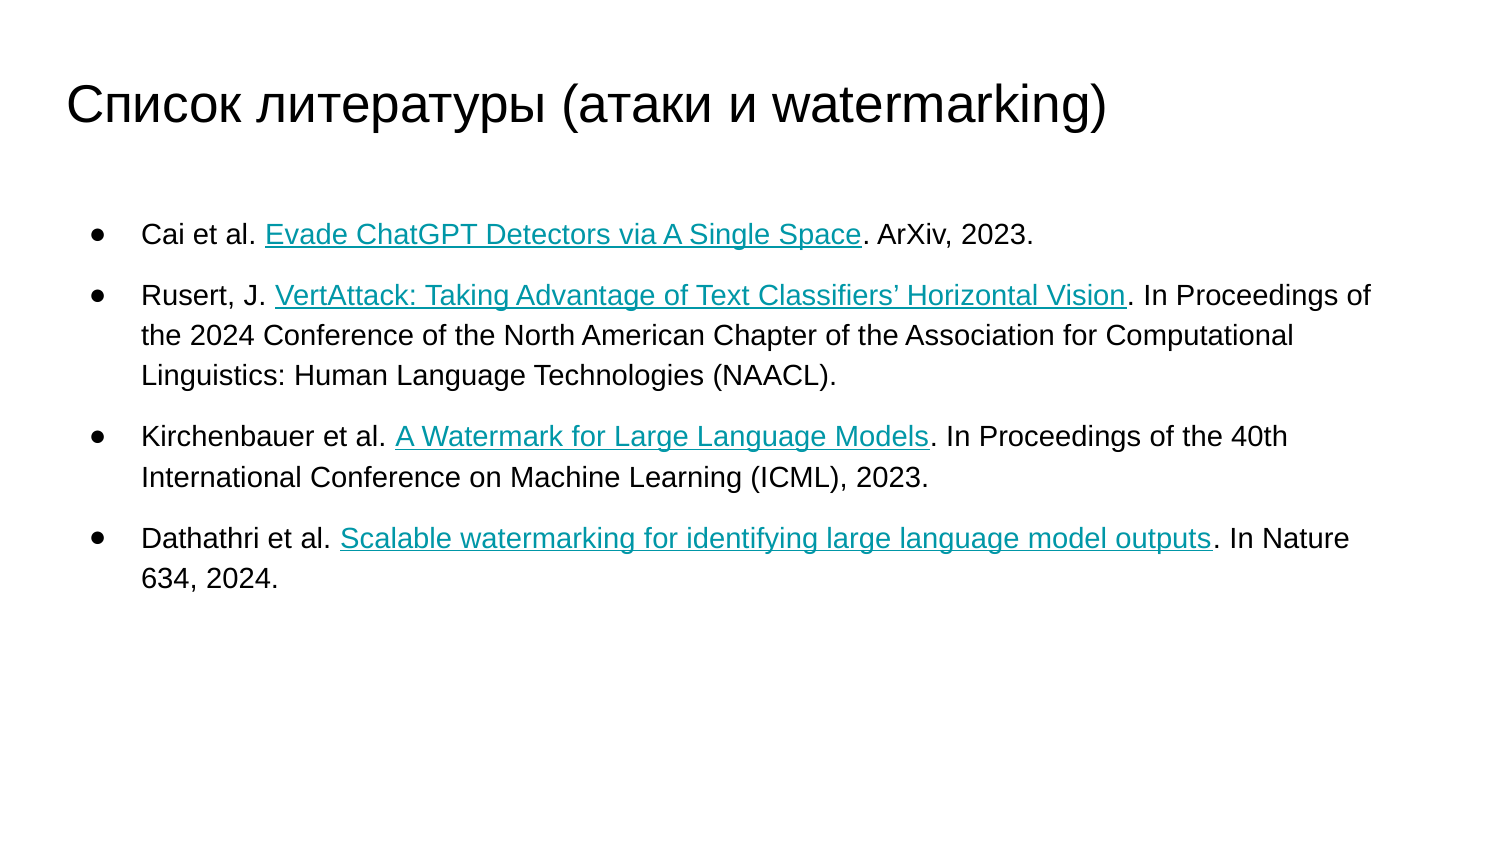

# Список литературы (атаки и watermarking)

Cai et al. Evade ChatGPT Detectors via A Single Space. ArXiv, 2023.
Rusert, J. VertAttack: Taking Advantage of Text Classifiers’ Horizontal Vision. In Proceedings of the 2024 Conference of the North American Chapter of the Association for Computational Linguistics: Human Language Technologies (NAACL).
Kirchenbauer et al. A Watermark for Large Language Models. In Proceedings of the 40th International Conference on Machine Learning (ICML), 2023.
Dathathri et al. Scalable watermarking for identifying large language model outputs. In Nature 634, 2024.